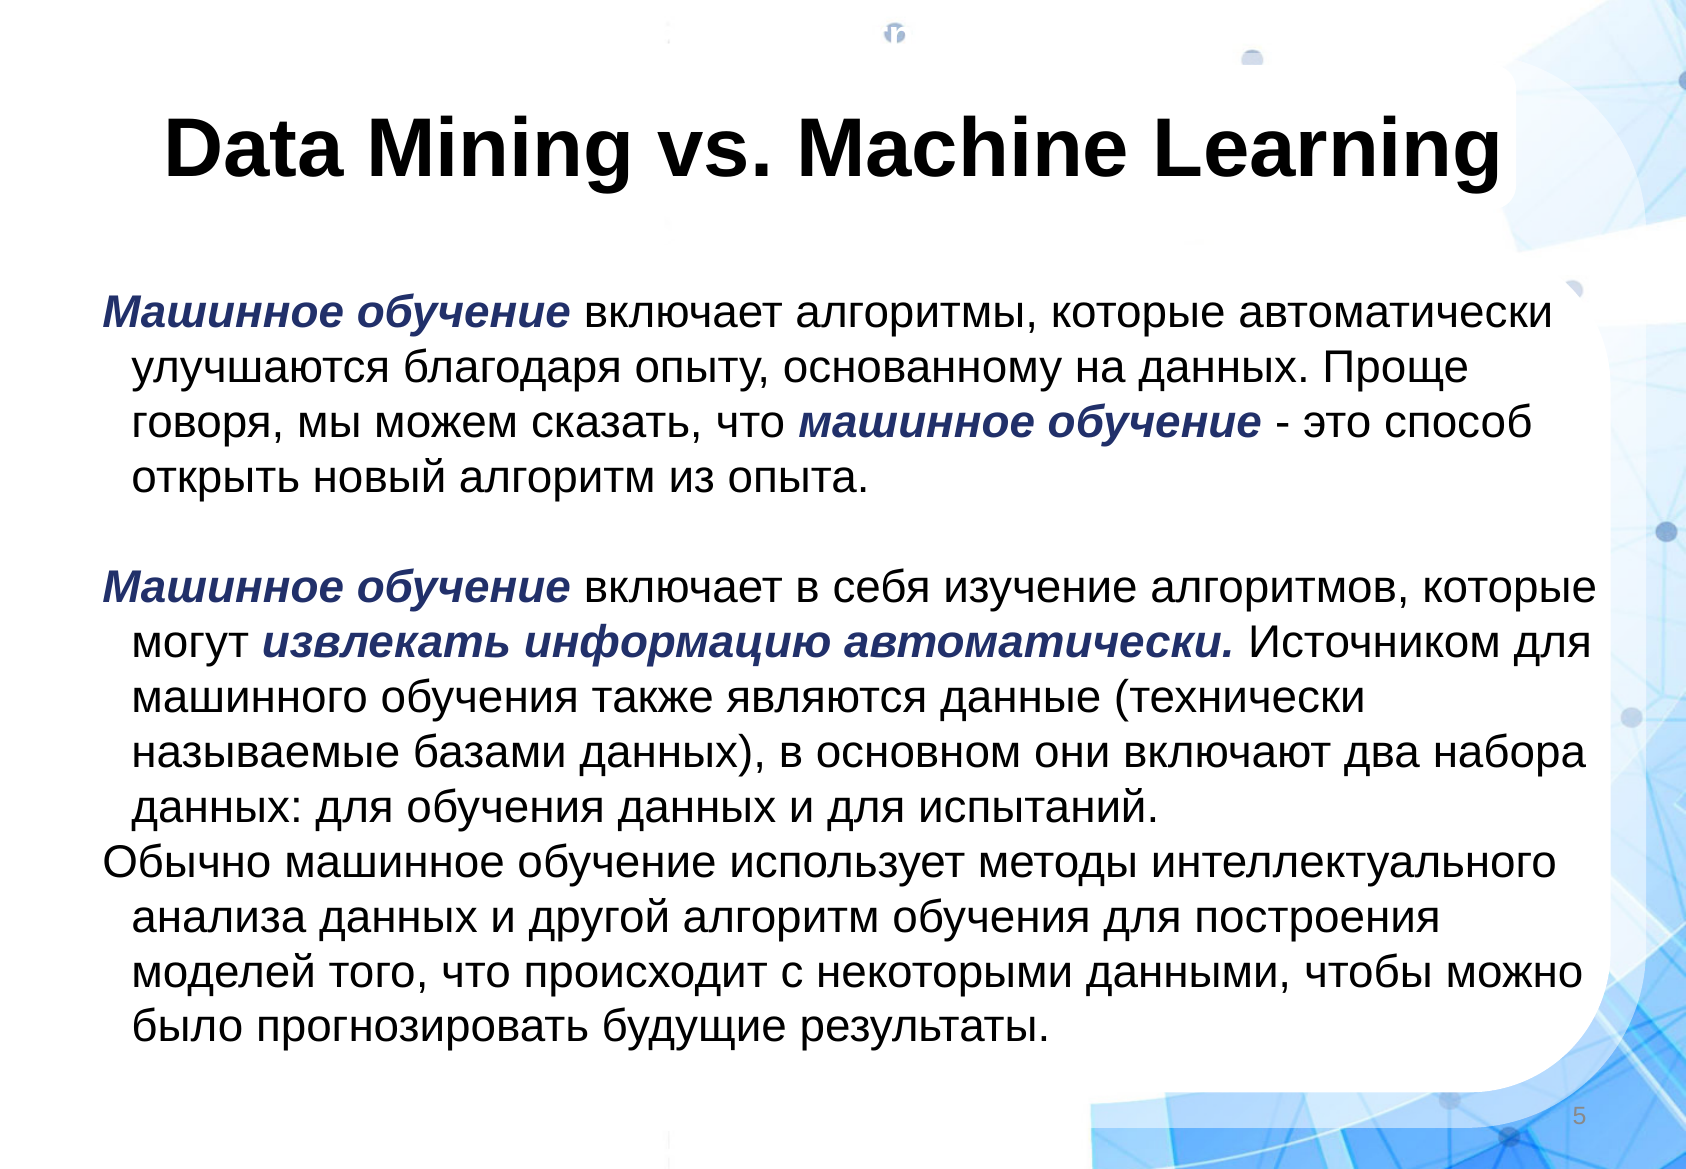

Machine Learning

Data Mining vs. Machine Learning

Машинное обучение включает алгоритмы, которые автоматически улучшаются благодаря опыту, основанному на данных. Проще говоря, мы можем сказать, что машинное обучение - это способ открыть новый алгоритм из опыта.

Машинное обучение включает в себя изучение алгоритмов, которые могут извлекать информацию автоматически. Источником для машинного обучения также являются данные (технически называемые базами данных), в основном они включают два набора данных: для обучения данных и для испытаний.
Обычно машинное обучение использует методы интеллектуального анализа данных и другой алгоритм обучения для построения моделей того, что происходит с некоторыми данными, чтобы можно было прогнозировать будущие результаты.
5